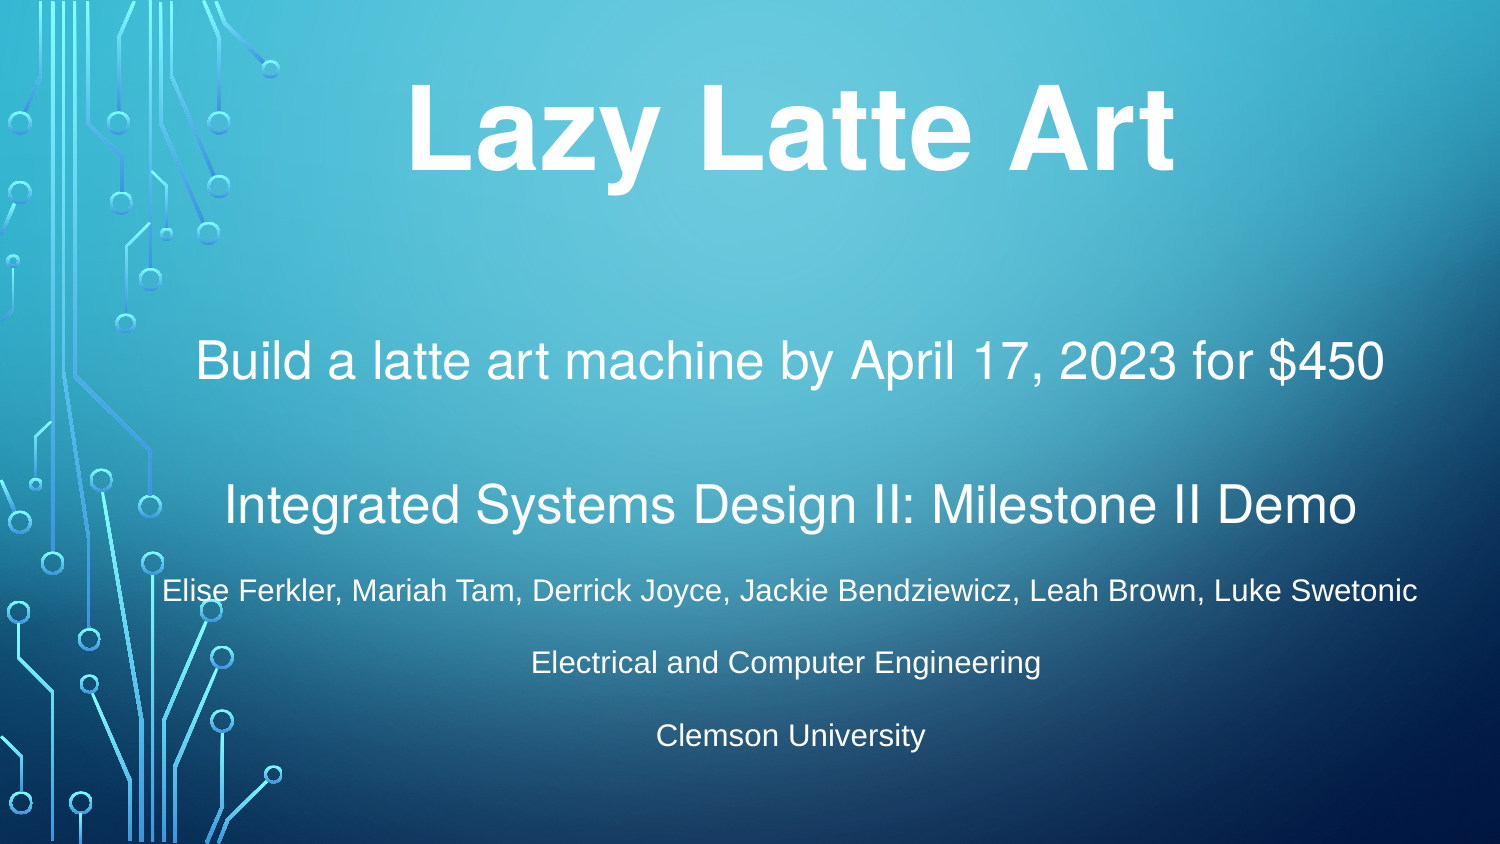

# Lazy Latte Art
Build a latte art machine by April 17, 2023 for $450
Integrated Systems Design II: Milestone II Demo
Elise Ferkler, Mariah Tam, Derrick Joyce, Jackie Bendziewicz, Leah Brown, Luke Swetonic
Electrical and Computer Engineering
Clemson University